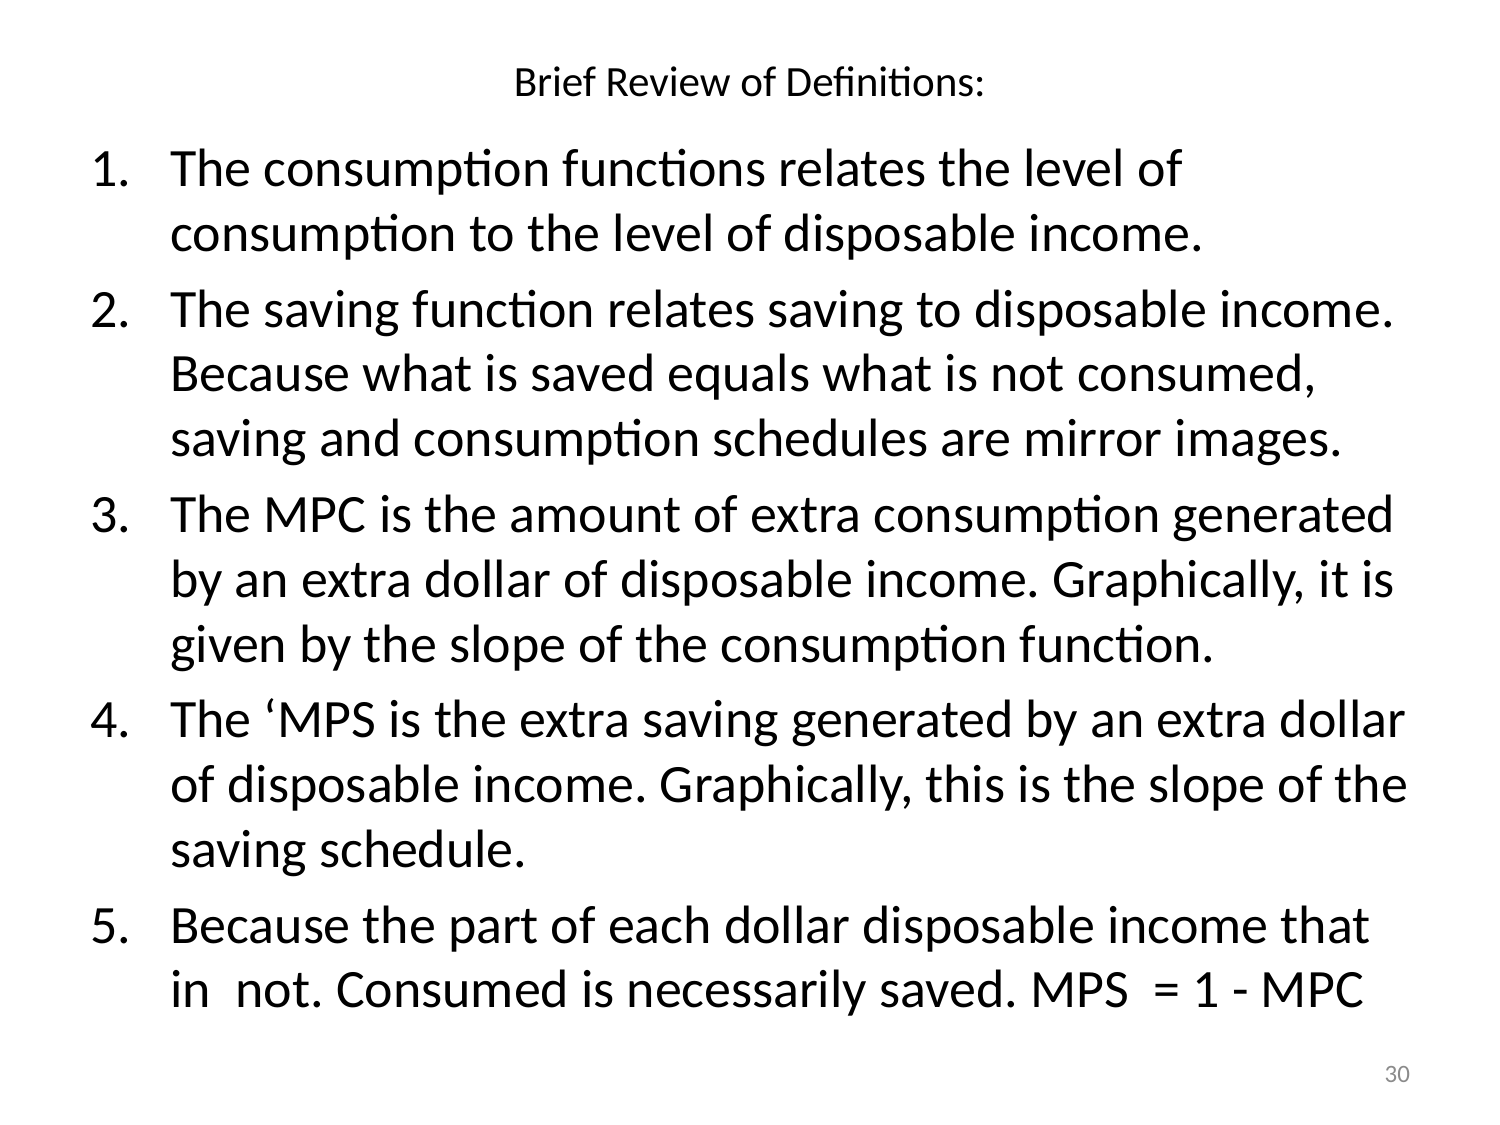

# Brief Review of Definitions:
The consumption functions relates the level of consumption to the level of disposable income.
The saving function relates saving to disposable income. Because what is saved equals what is not consumed, saving and consumption schedules are mirror images.
The MPC is the amount of extra consumption generated by an extra dollar of disposable income. Graphically, it is given by the slope of the consumption function.
The ‘MPS is the extra saving generated by an extra dollar of disposable income. Graphically, this is the slope of the saving schedule.
Because the part of each dollar disposable income that in  not. Consumed is necessarily saved. MPS  = 1 - MPC

30